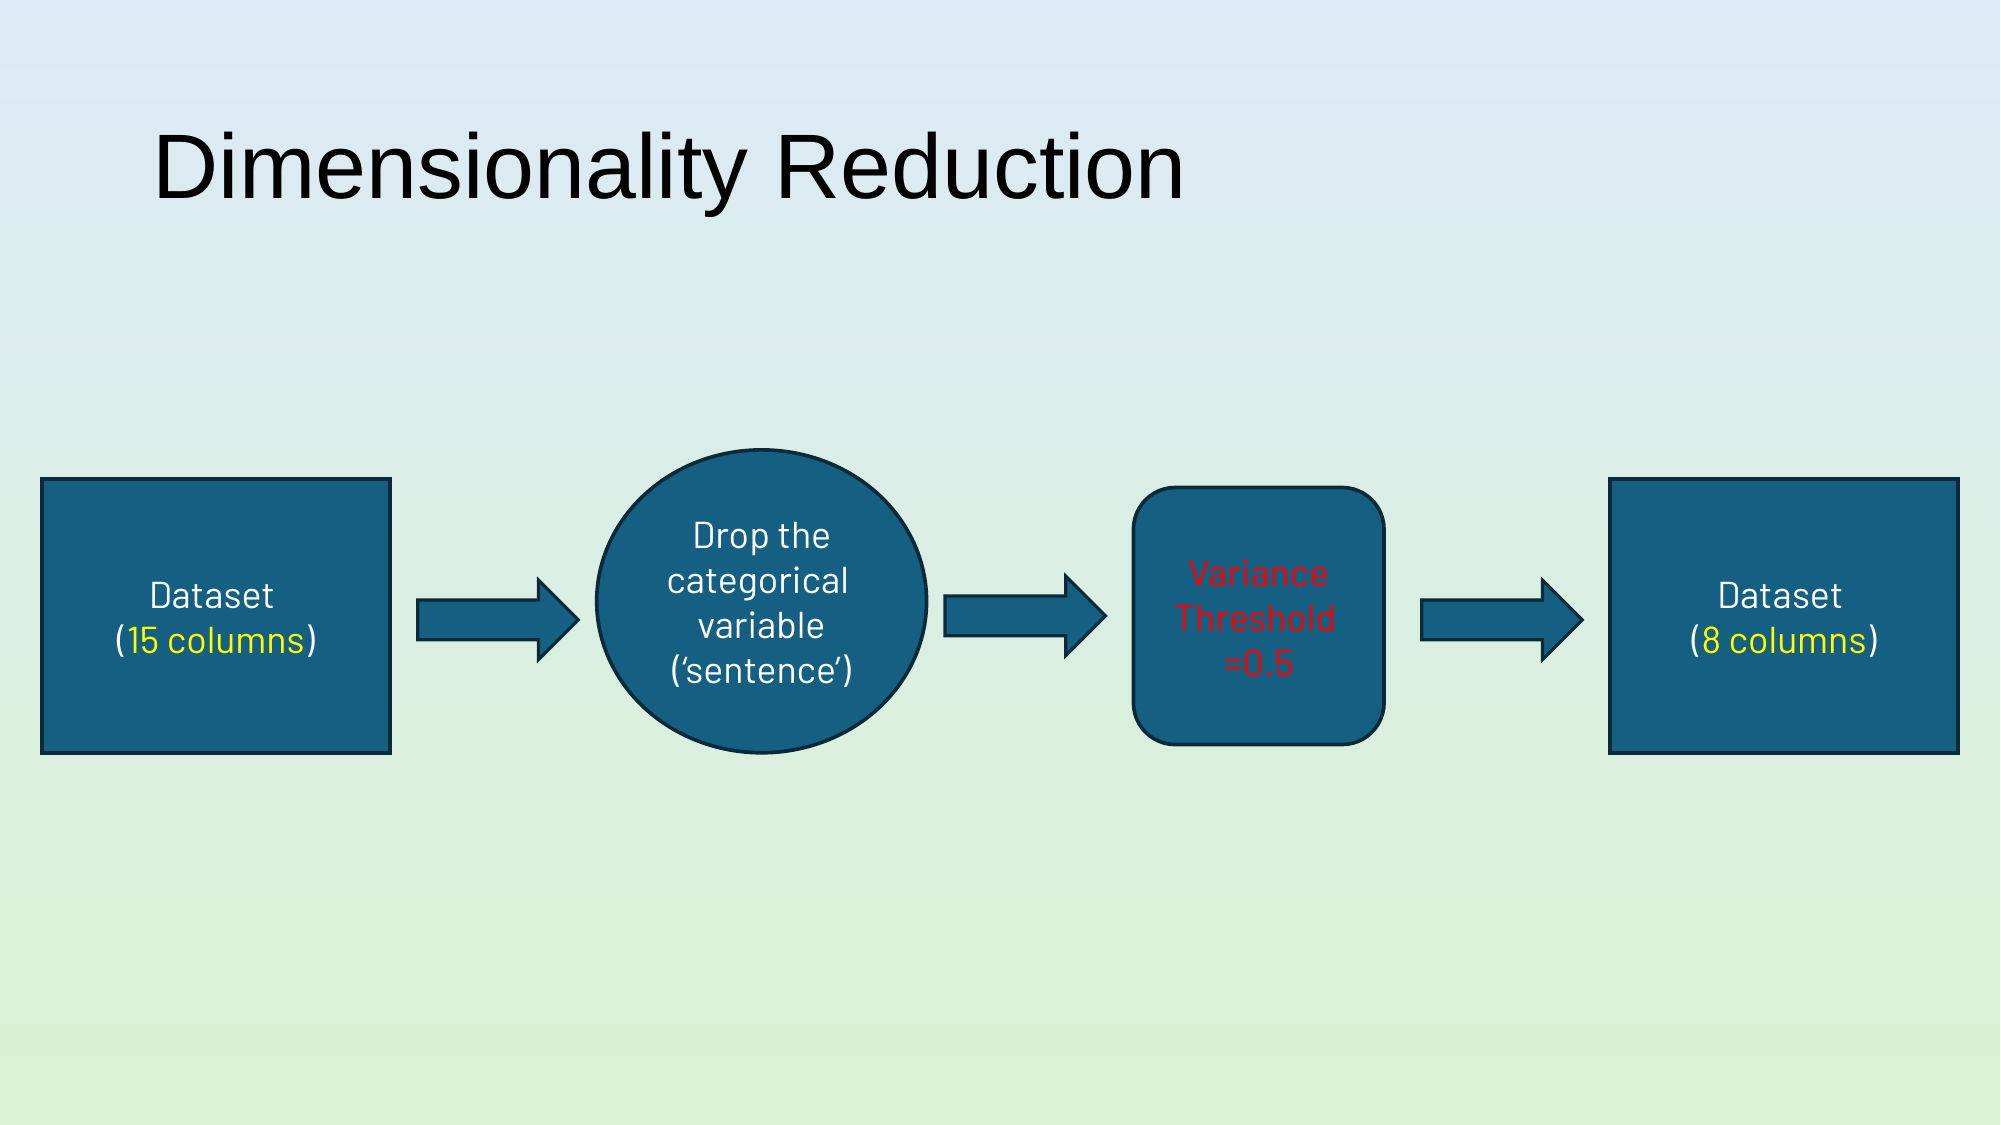

# Dimensionality Reduction
Drop the categorical  variable (‘sentence’)
Dataset
(15 columns)
Dataset
(8 columns)
Variance Threshold
=0.5